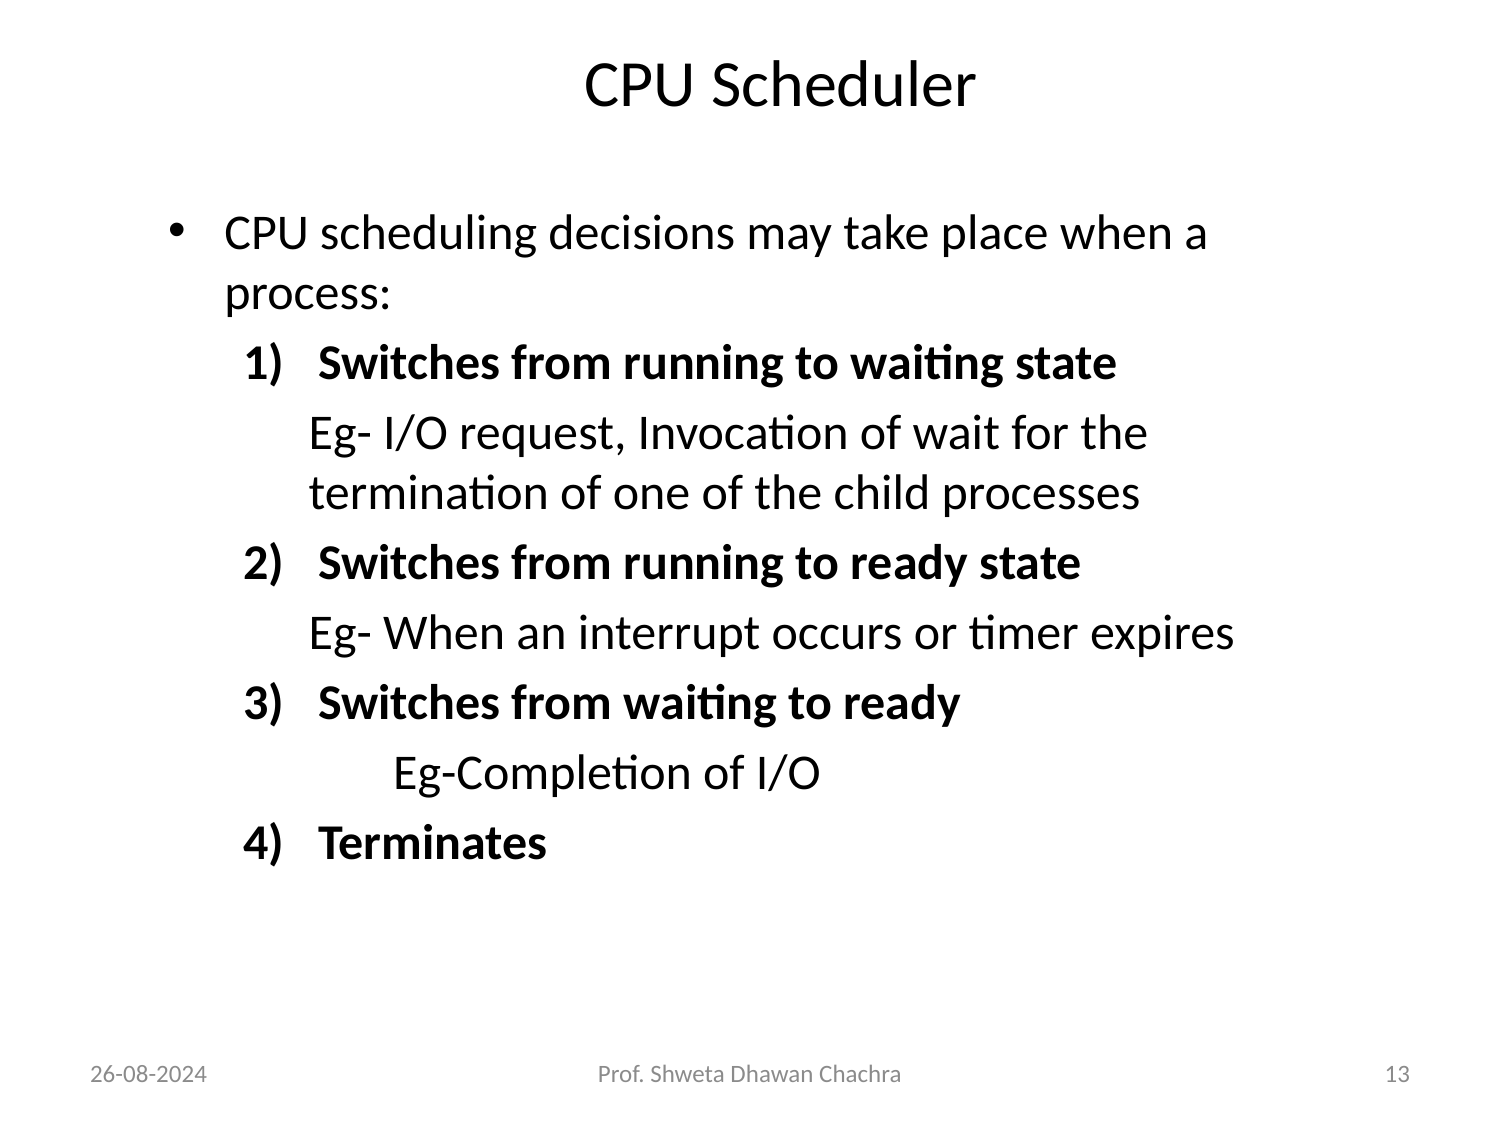

# CPU Scheduler
CPU scheduling decisions may take place when a process:
Switches from running to waiting state
Eg- I/O request, Invocation of wait for the termination of one of the child processes
Switches from running to ready state
Eg- When an interrupt occurs or timer expires
Switches from waiting to ready
	Eg-Completion of I/O
Terminates
26-08-2024
Prof. Shweta Dhawan Chachra
13